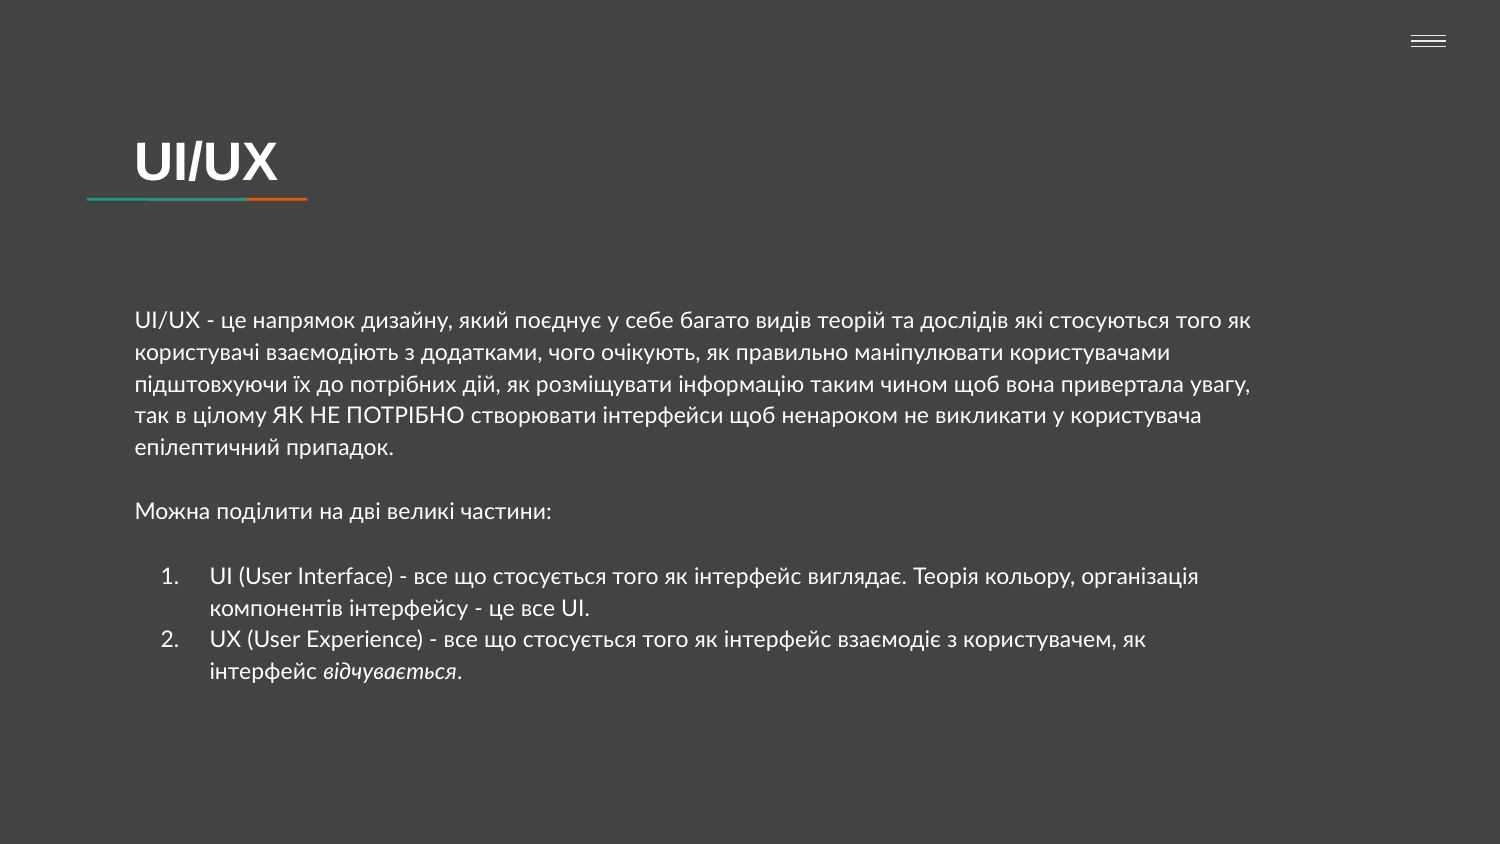

# UI/UX
UI/UX - це напрямок дизайну, який поєднує у себе багато видів теорій та дослідів які стосуються того як користувачі взаємодіють з додатками, чого очікують, як правильно маніпулювати користувачами підштовхуючи їх до потрібних дій, як розміщувати інформацію таким чином щоб вона привертала увагу, так в цілому ЯК НЕ ПОТРІБНО створювати інтерфейси щоб ненароком не викликати у користувача епілептичний припадок.
Можна поділити на дві великі частини:
UI (User Interface) - все що стосується того як інтерфейс виглядає. Теорія кольору, організація компонентів інтерфейсу - це все UI.
UX (User Experience) - все що стосується того як інтерфейс взаємодіє з користувачем, як інтерфейс відчувається.